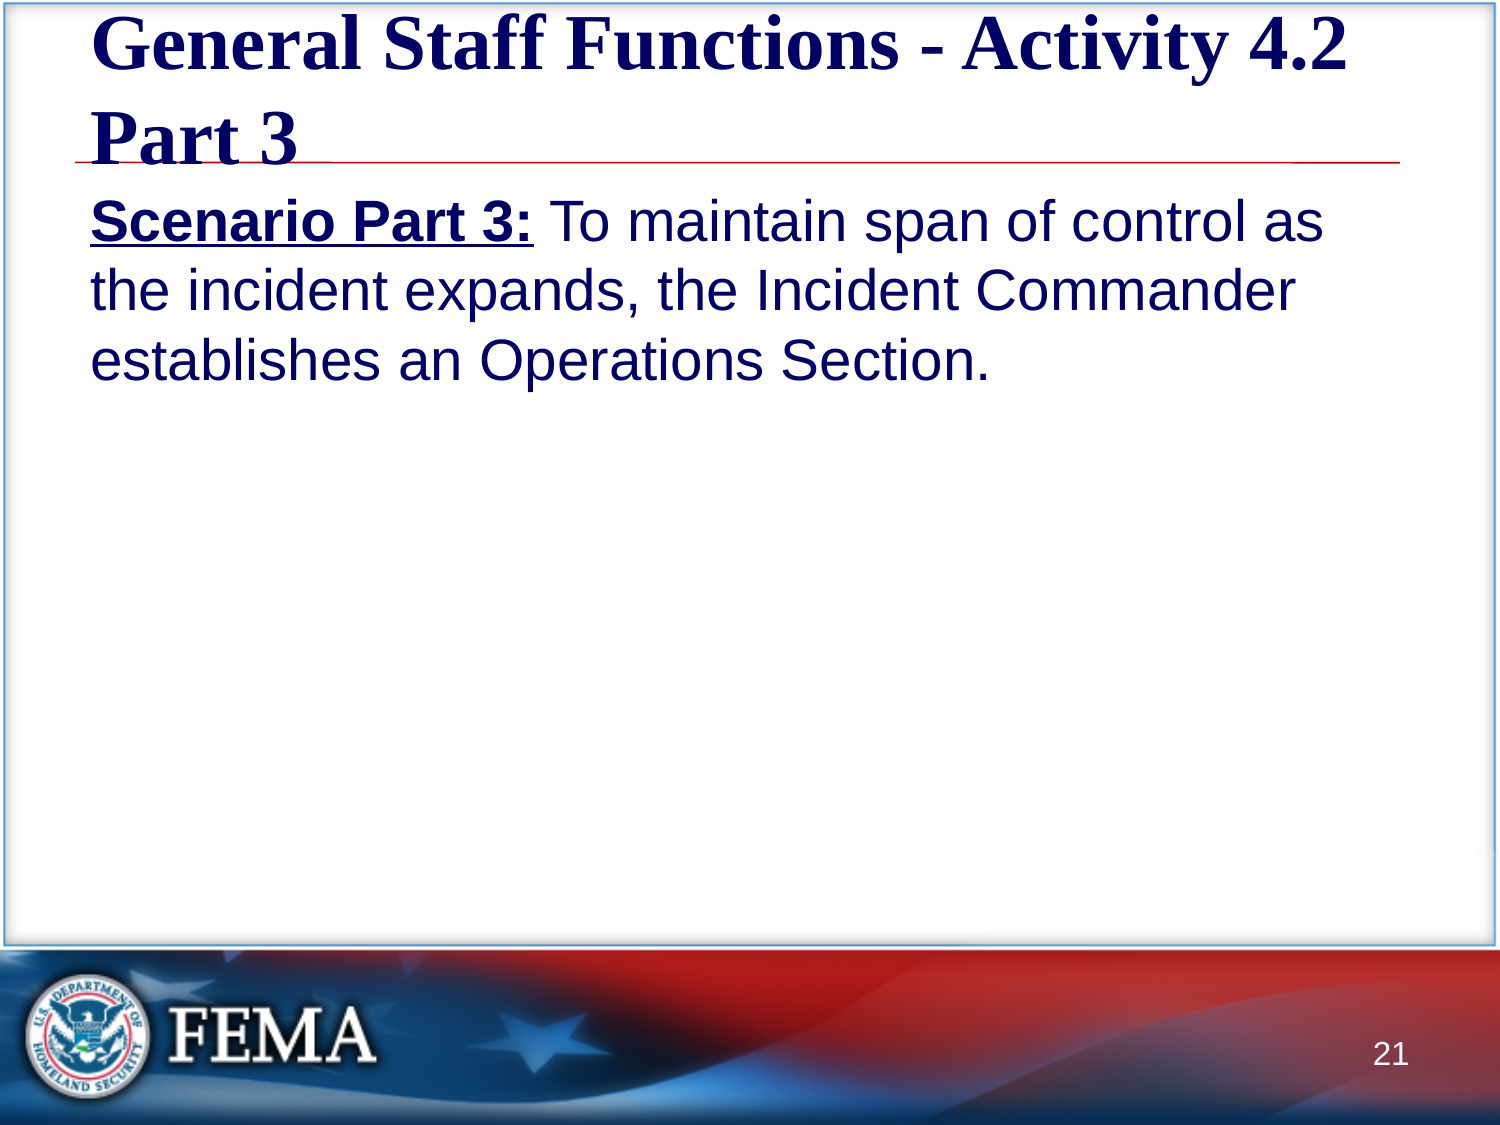

# General Staff Functions - Activity 4.2 Part 3
Scenario Part 3: To maintain span of control as the incident expands, the Incident Commander establishes an Operations Section.

21